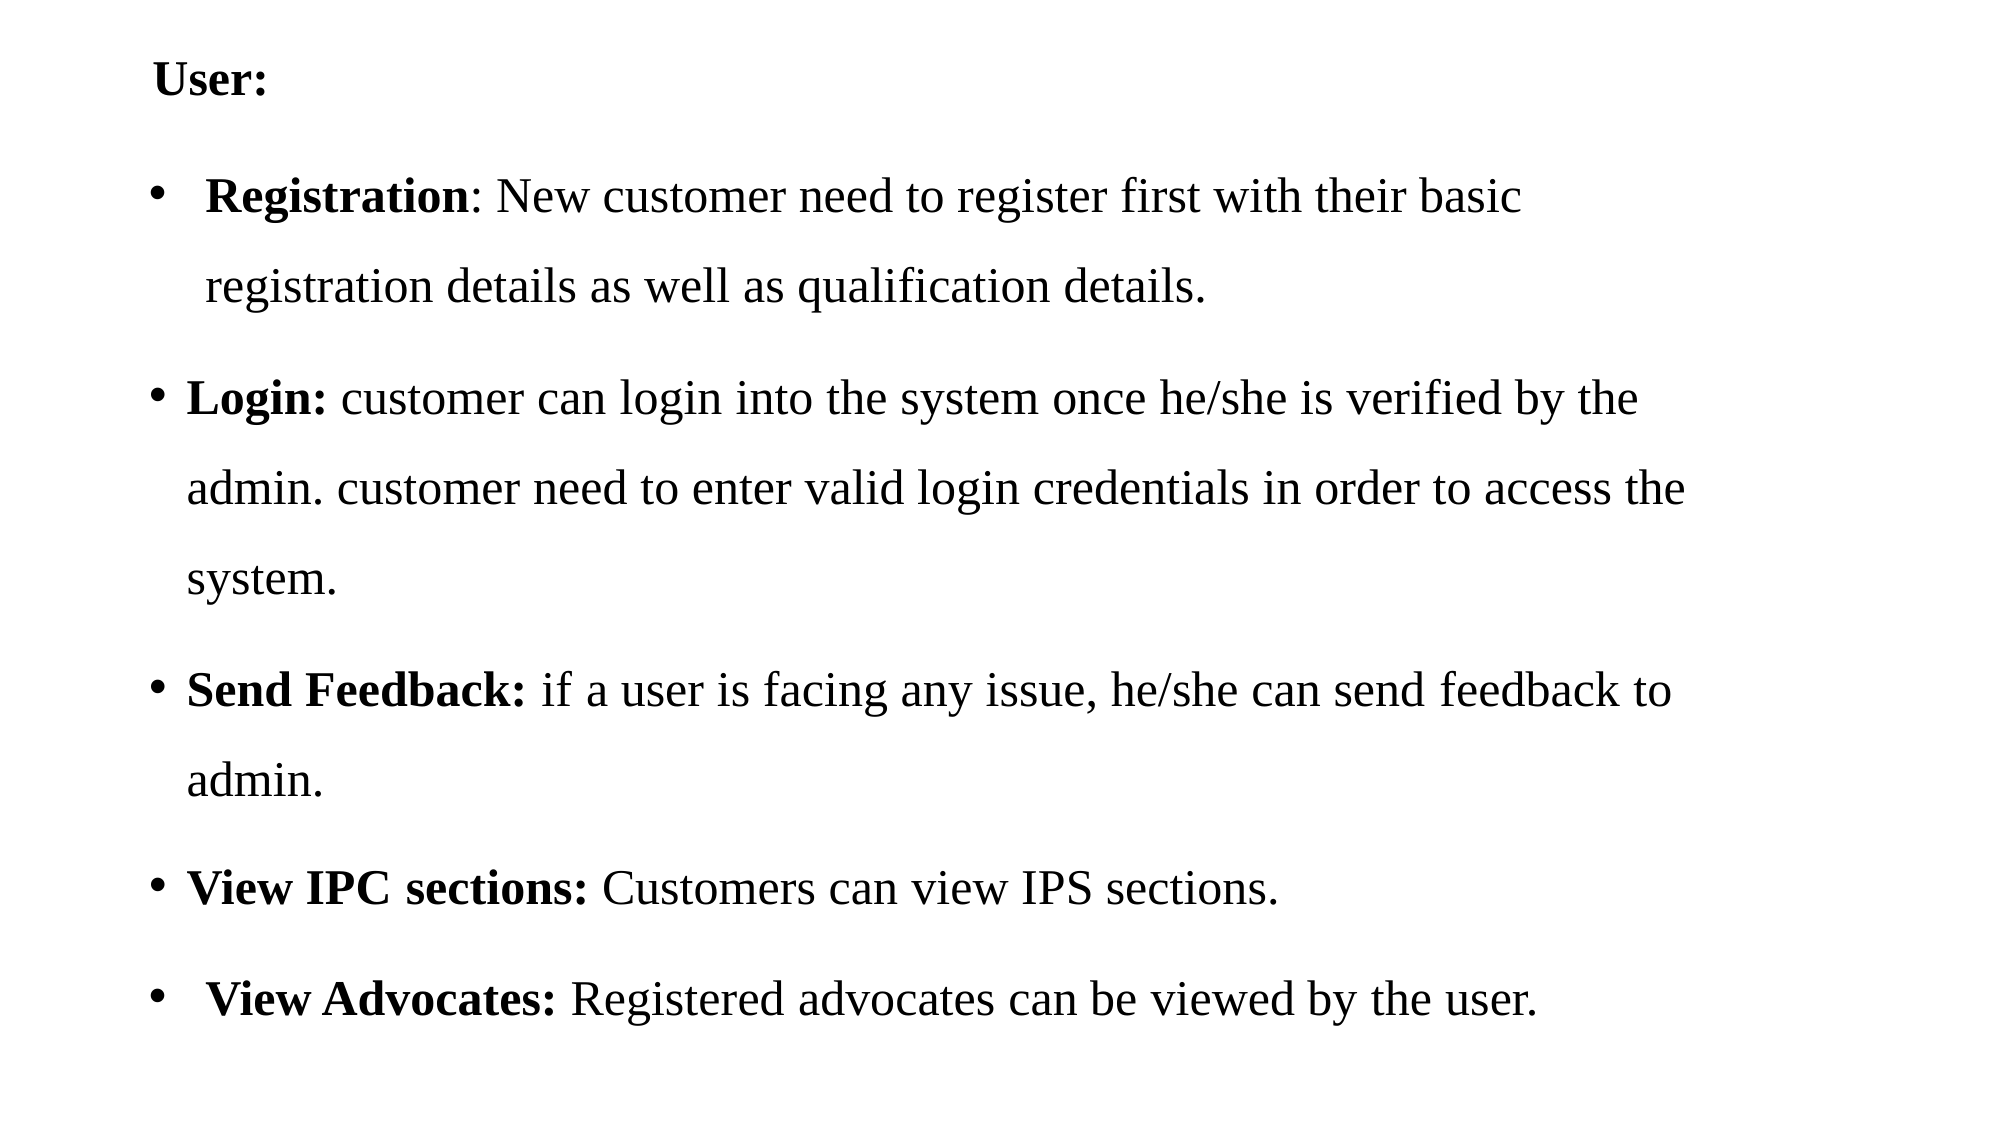

# User:
Registration: New customer need to register first with their basic registration details as well as qualification details.
Login: customer can login into the system once he/she is verified by the admin. customer need to enter valid login credentials in order to access the system.
Send Feedback: if a user is facing any issue, he/she can send feedback to admin.
View IPC sections: Customers can view IPS sections.
View Advocates: Registered advocates can be viewed by the user.